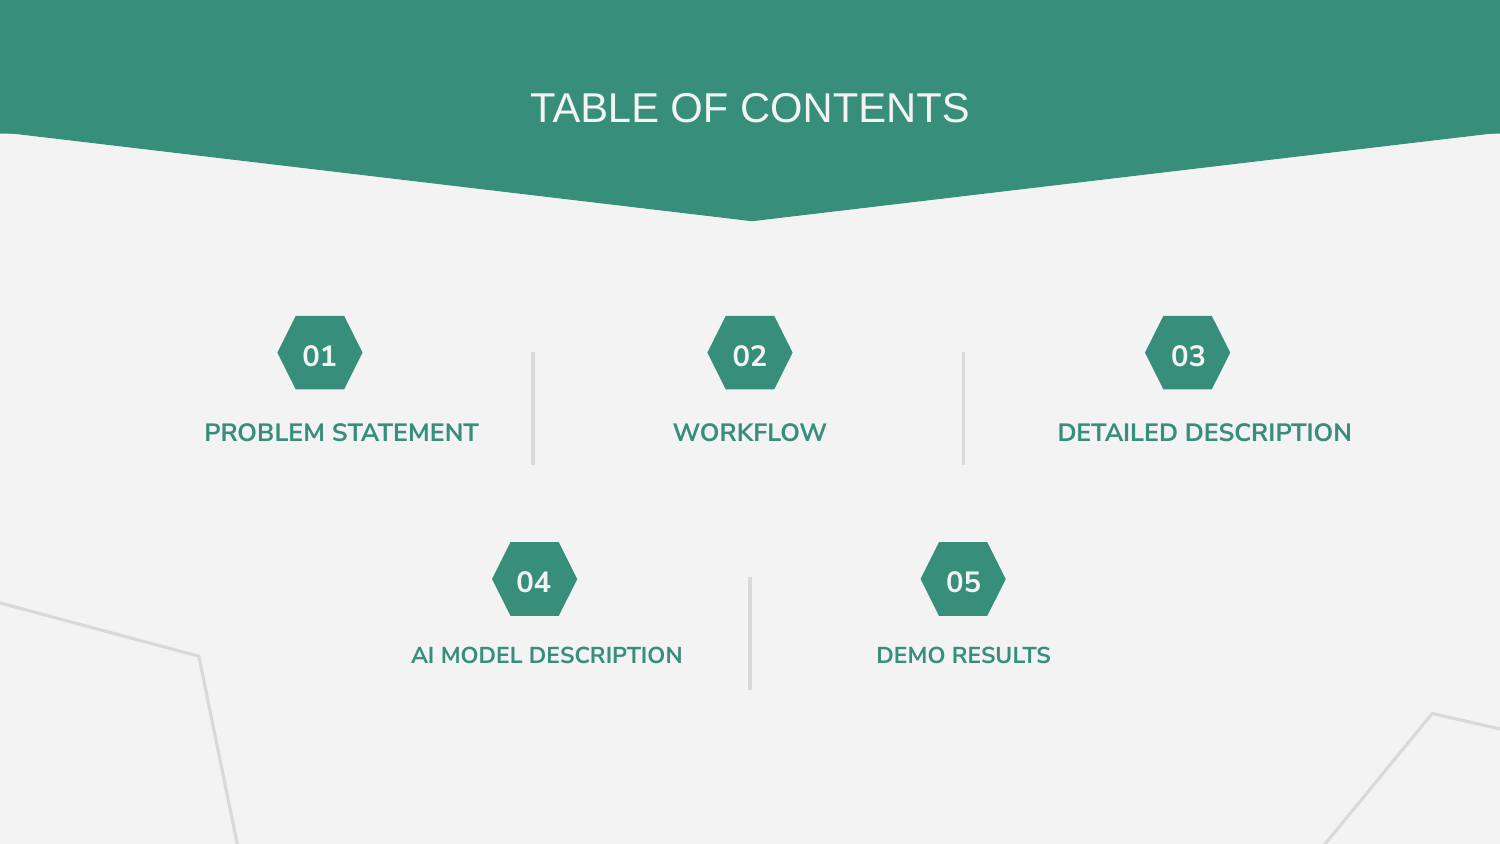

TABLE OF CONTENTS
01
02
03
# PROBLEM STATEMENT
WORKFLOW
DETAILED DESCRIPTION
04
05
AI MODEL DESCRIPTION
DEMO RESULTS